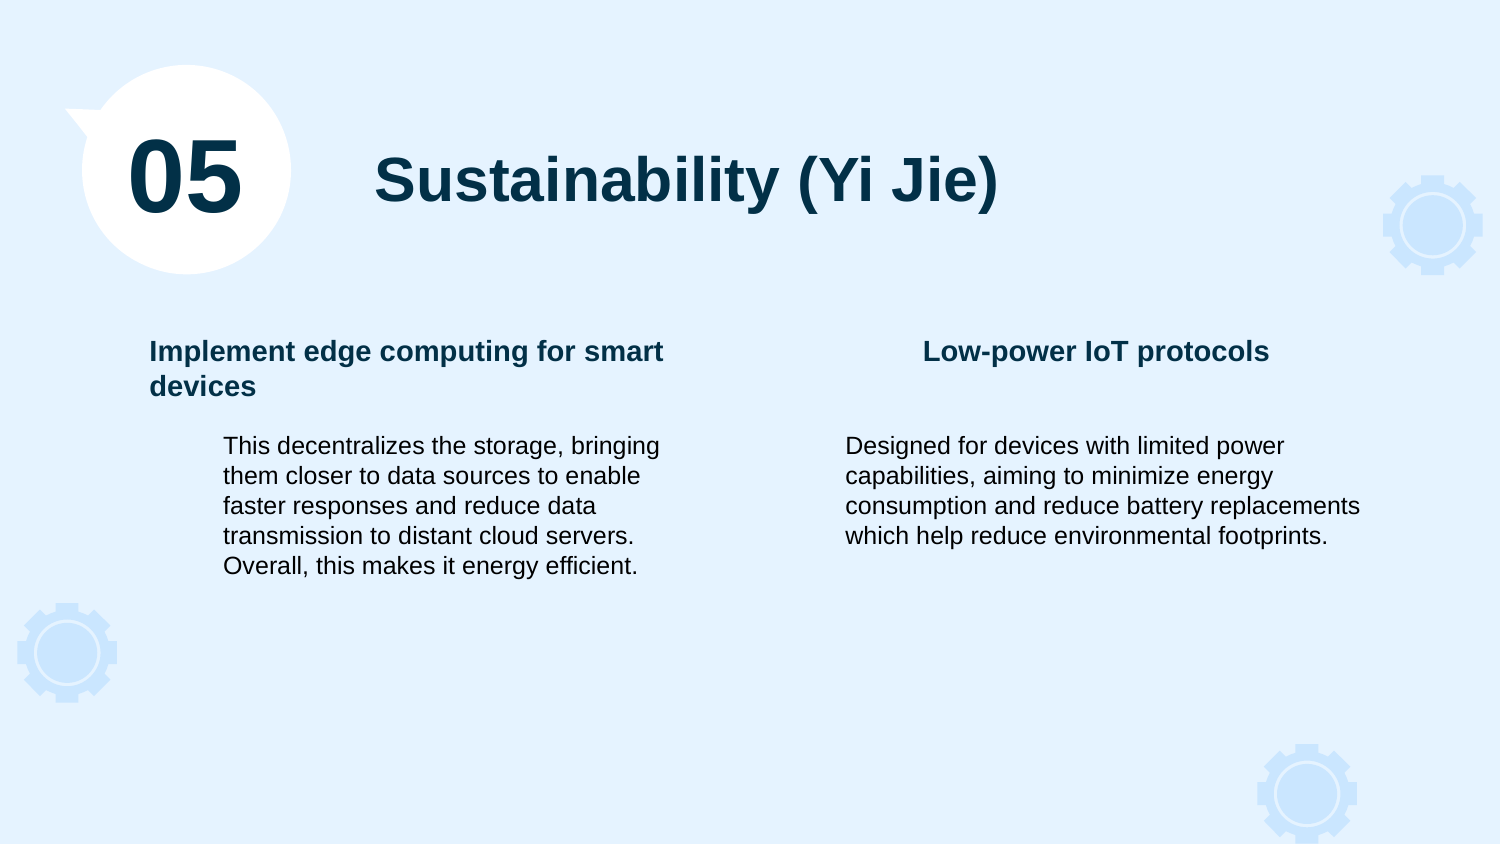

05
# Sustainability (Yi Jie)
Low-power IoT protocols
Implement edge computing for smart devices
This decentralizes the storage, bringing them closer to data sources to enable faster responses and reduce data transmission to distant cloud servers. Overall, this makes it energy efficient.
Designed for devices with limited power capabilities, aiming to minimize energy consumption and reduce battery replacements which help reduce environmental footprints.